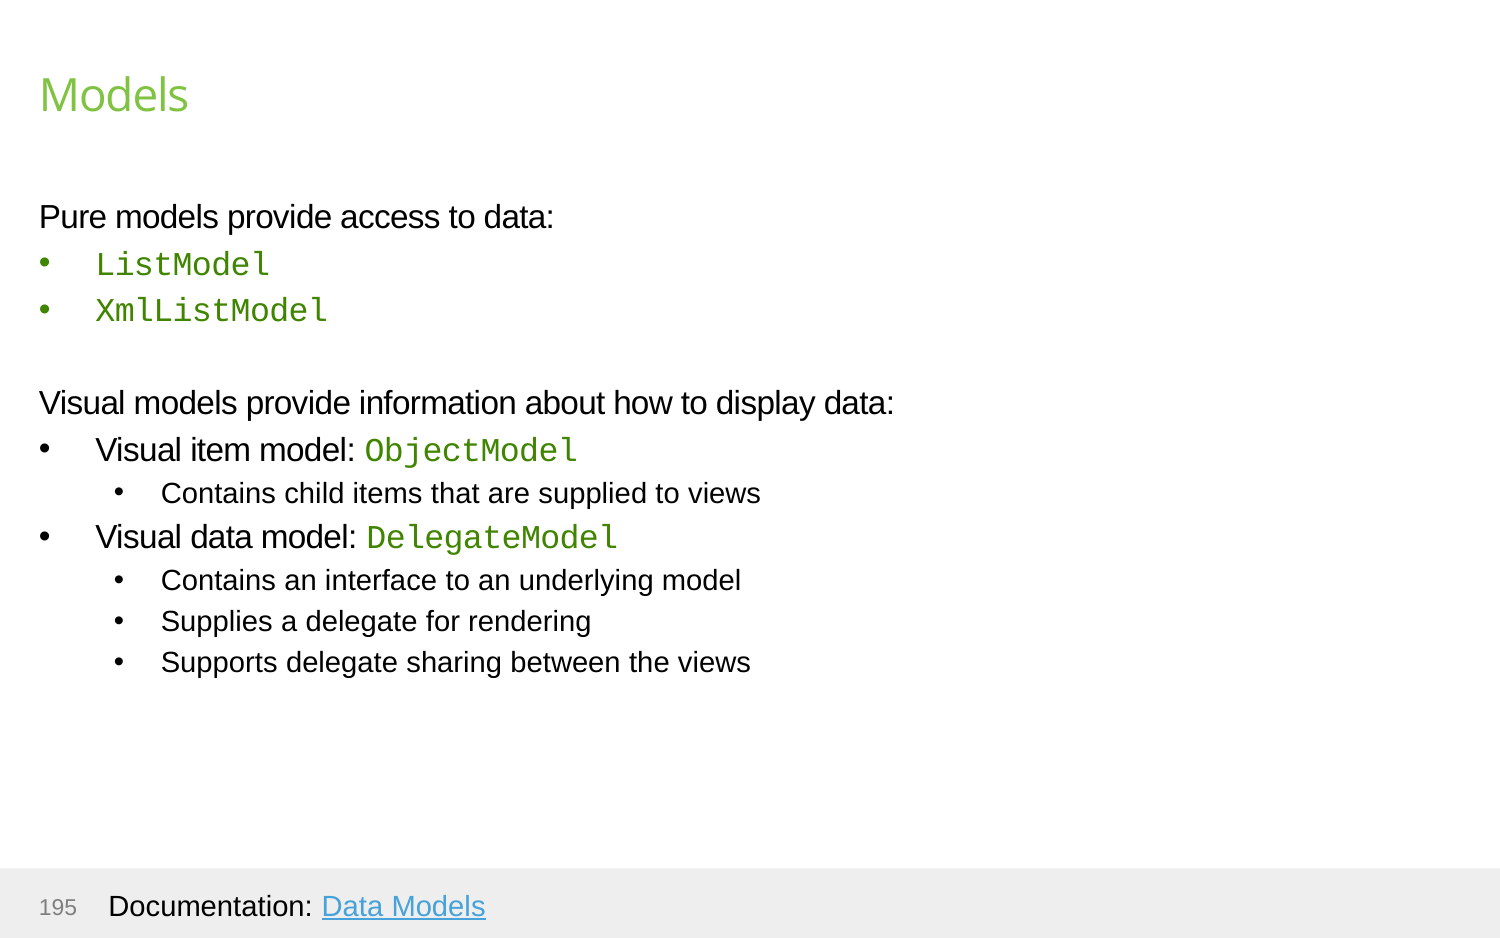

# Models
Pure models provide access to data:
ListModel
XmlListModel

Visual models provide information about how to display data:
Visual item model: ObjectModel
Contains child items that are supplied to views
Visual data model: DelegateModel
Contains an interface to an underlying model
Supplies a delegate for rendering
Supports delegate sharing between the views
195
Documentation: Data Models